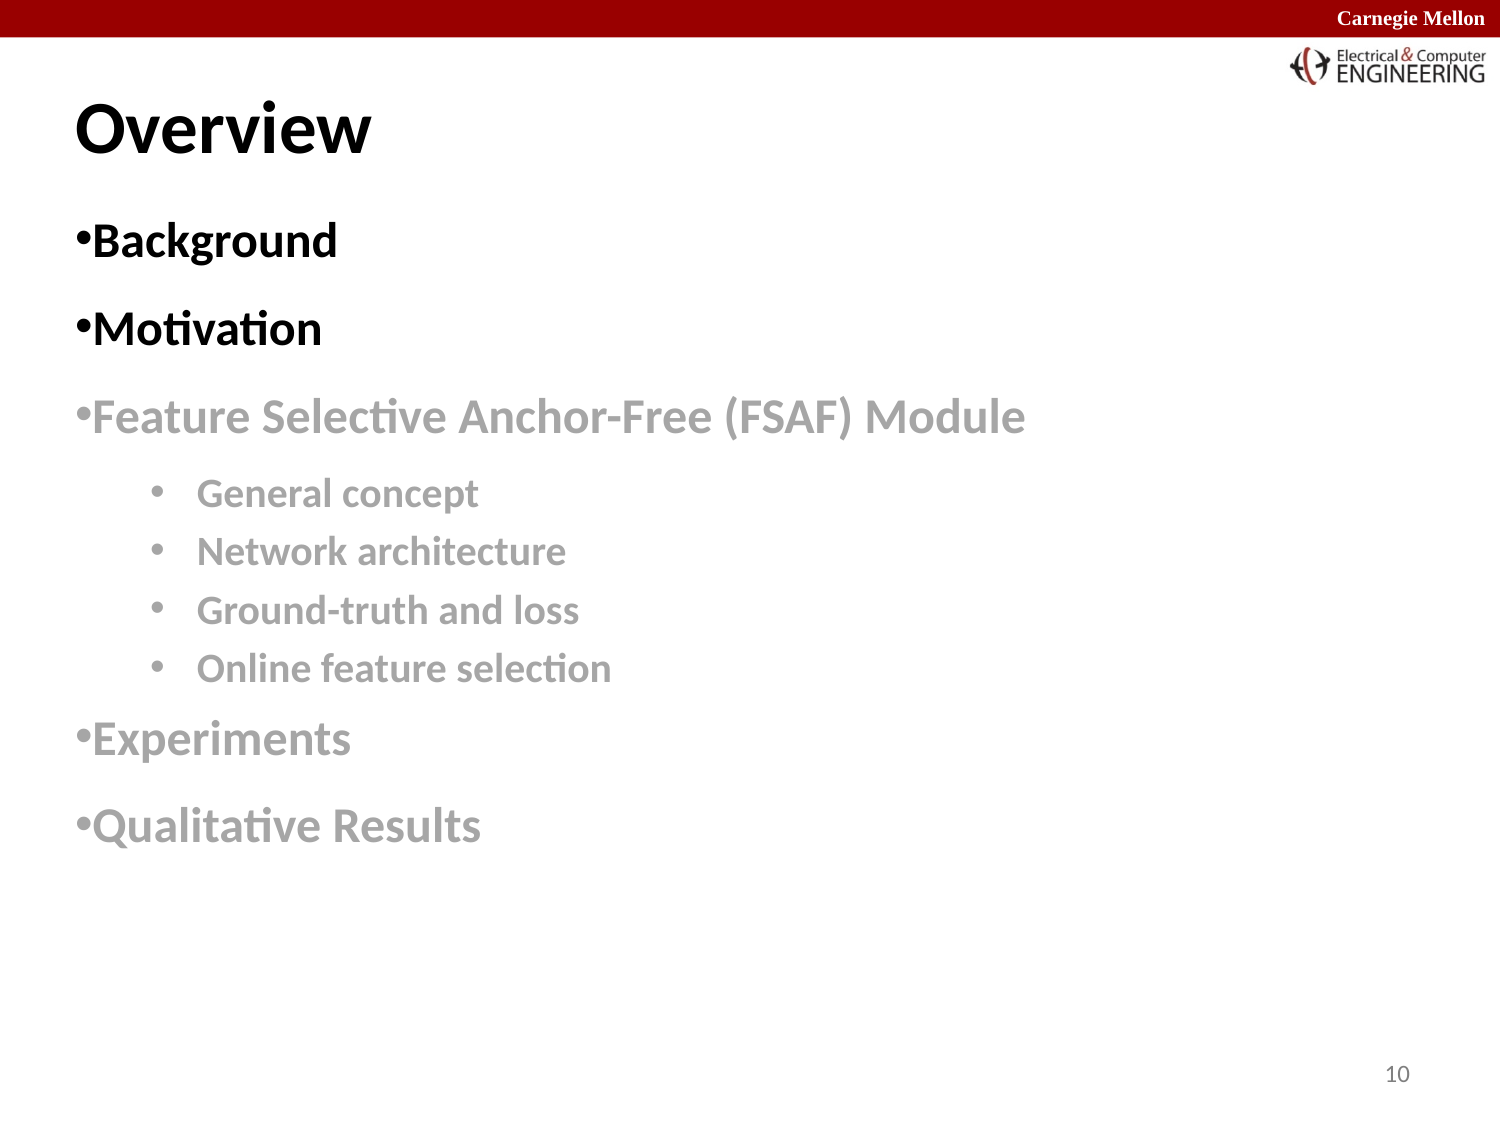

# Overview
Background
Motivation
Feature Selective Anchor-Free (FSAF) Module
General concept
Network architecture
Ground-truth and loss
Online feature selection
Experiments
Qualitative Results
10